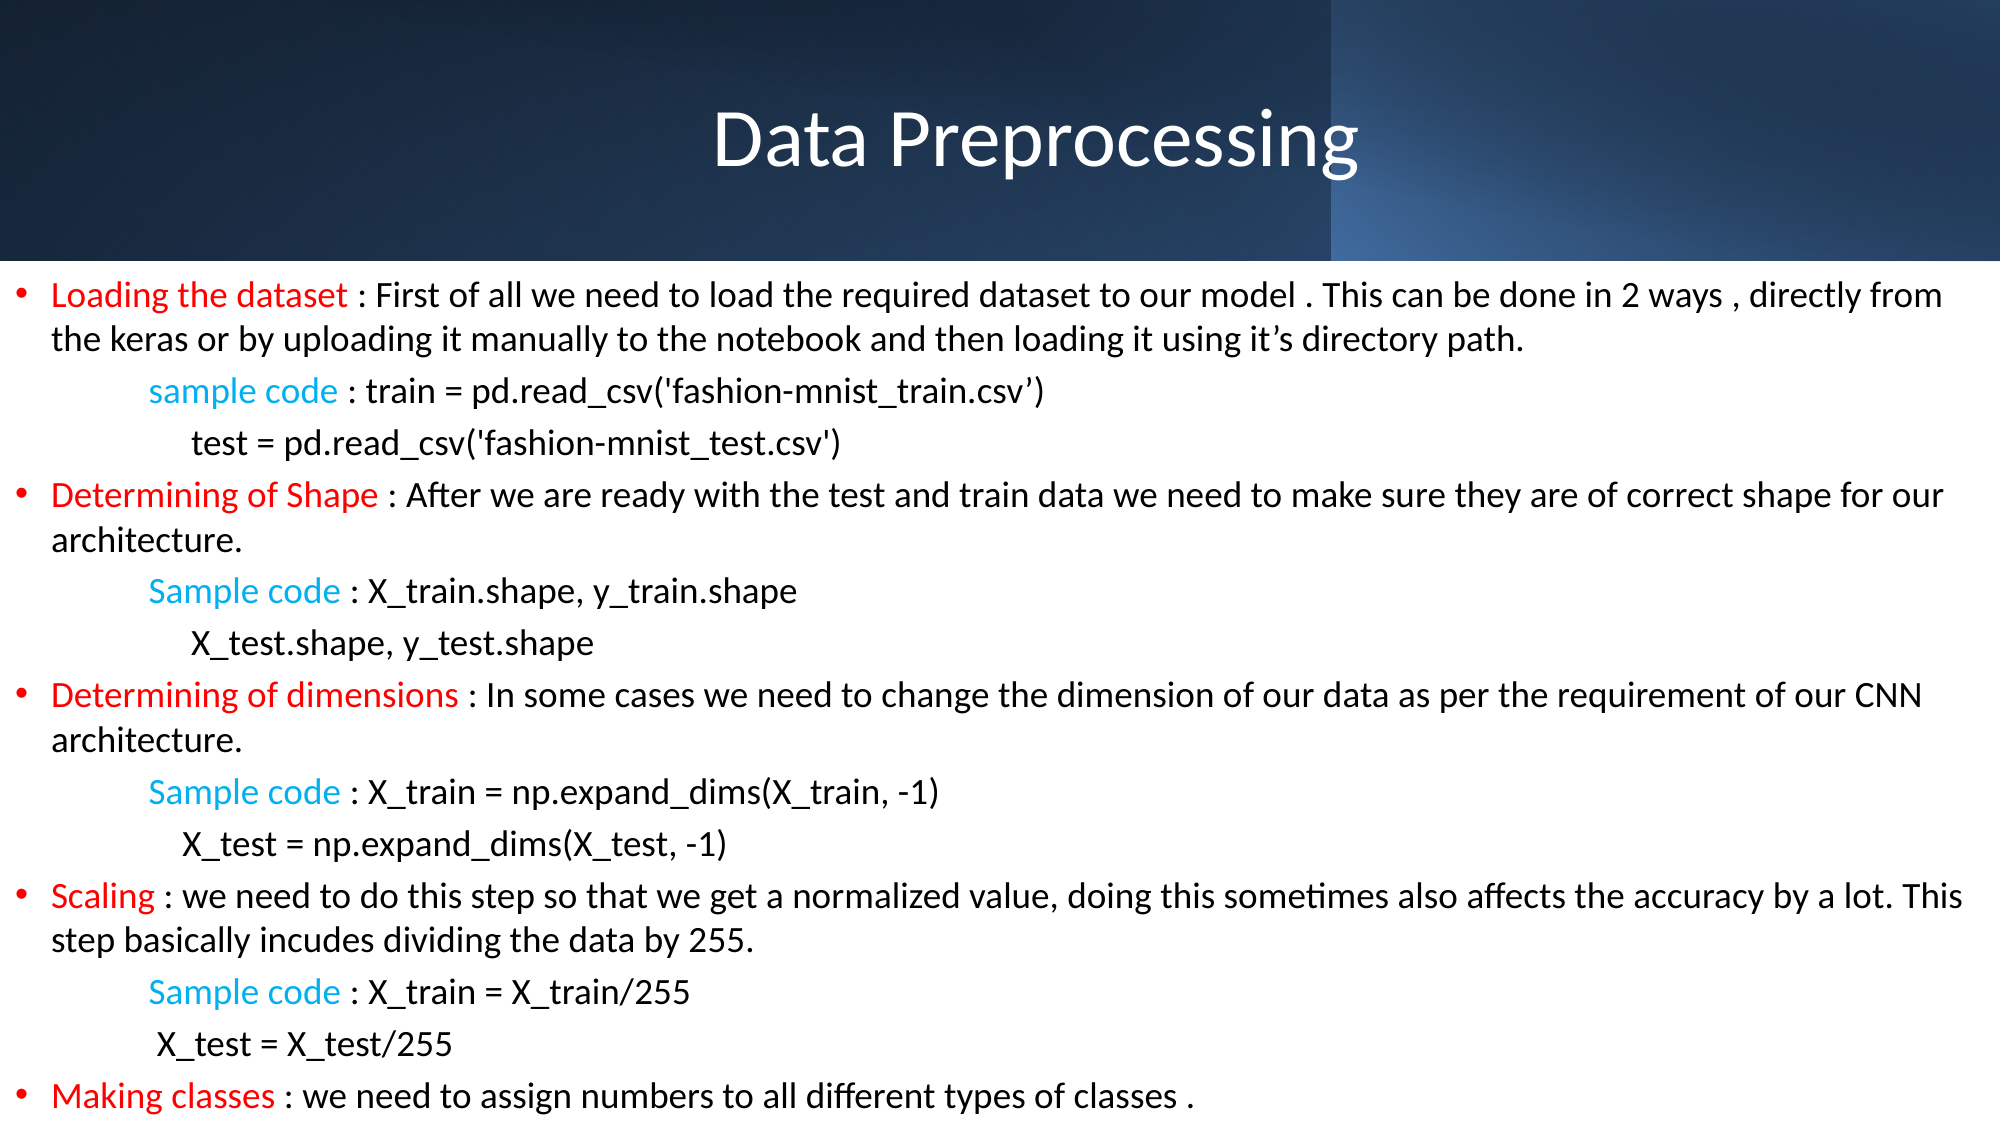

# Data Preprocessing
Loading the dataset : First of all we need to load the required dataset to our model . This can be done in 2 ways , directly from the keras or by uploading it manually to the notebook and then loading it using it’s directory path.
	sample code : train = pd.read_csv('fashion-mnist_train.csv’)
			     test = pd.read_csv('fashion-mnist_test.csv')
Determining of Shape : After we are ready with the test and train data we need to make sure they are of correct shape for our architecture.
	Sample code : X_train.shape, y_train.shape
			     X_test.shape, y_test.shape
Determining of dimensions : In some cases we need to change the dimension of our data as per the requirement of our CNN architecture.
	Sample code : X_train = np.expand_dims(X_train, -1)
			    X_test = np.expand_dims(X_test, -1)
Scaling : we need to do this step so that we get a normalized value, doing this sometimes also affects the accuracy by a lot. This step basically incudes dividing the data by 255.
	Sample code : X_train = X_train/255
			 X_test = X_test/255
Making classes : we need to assign numbers to all different types of classes .